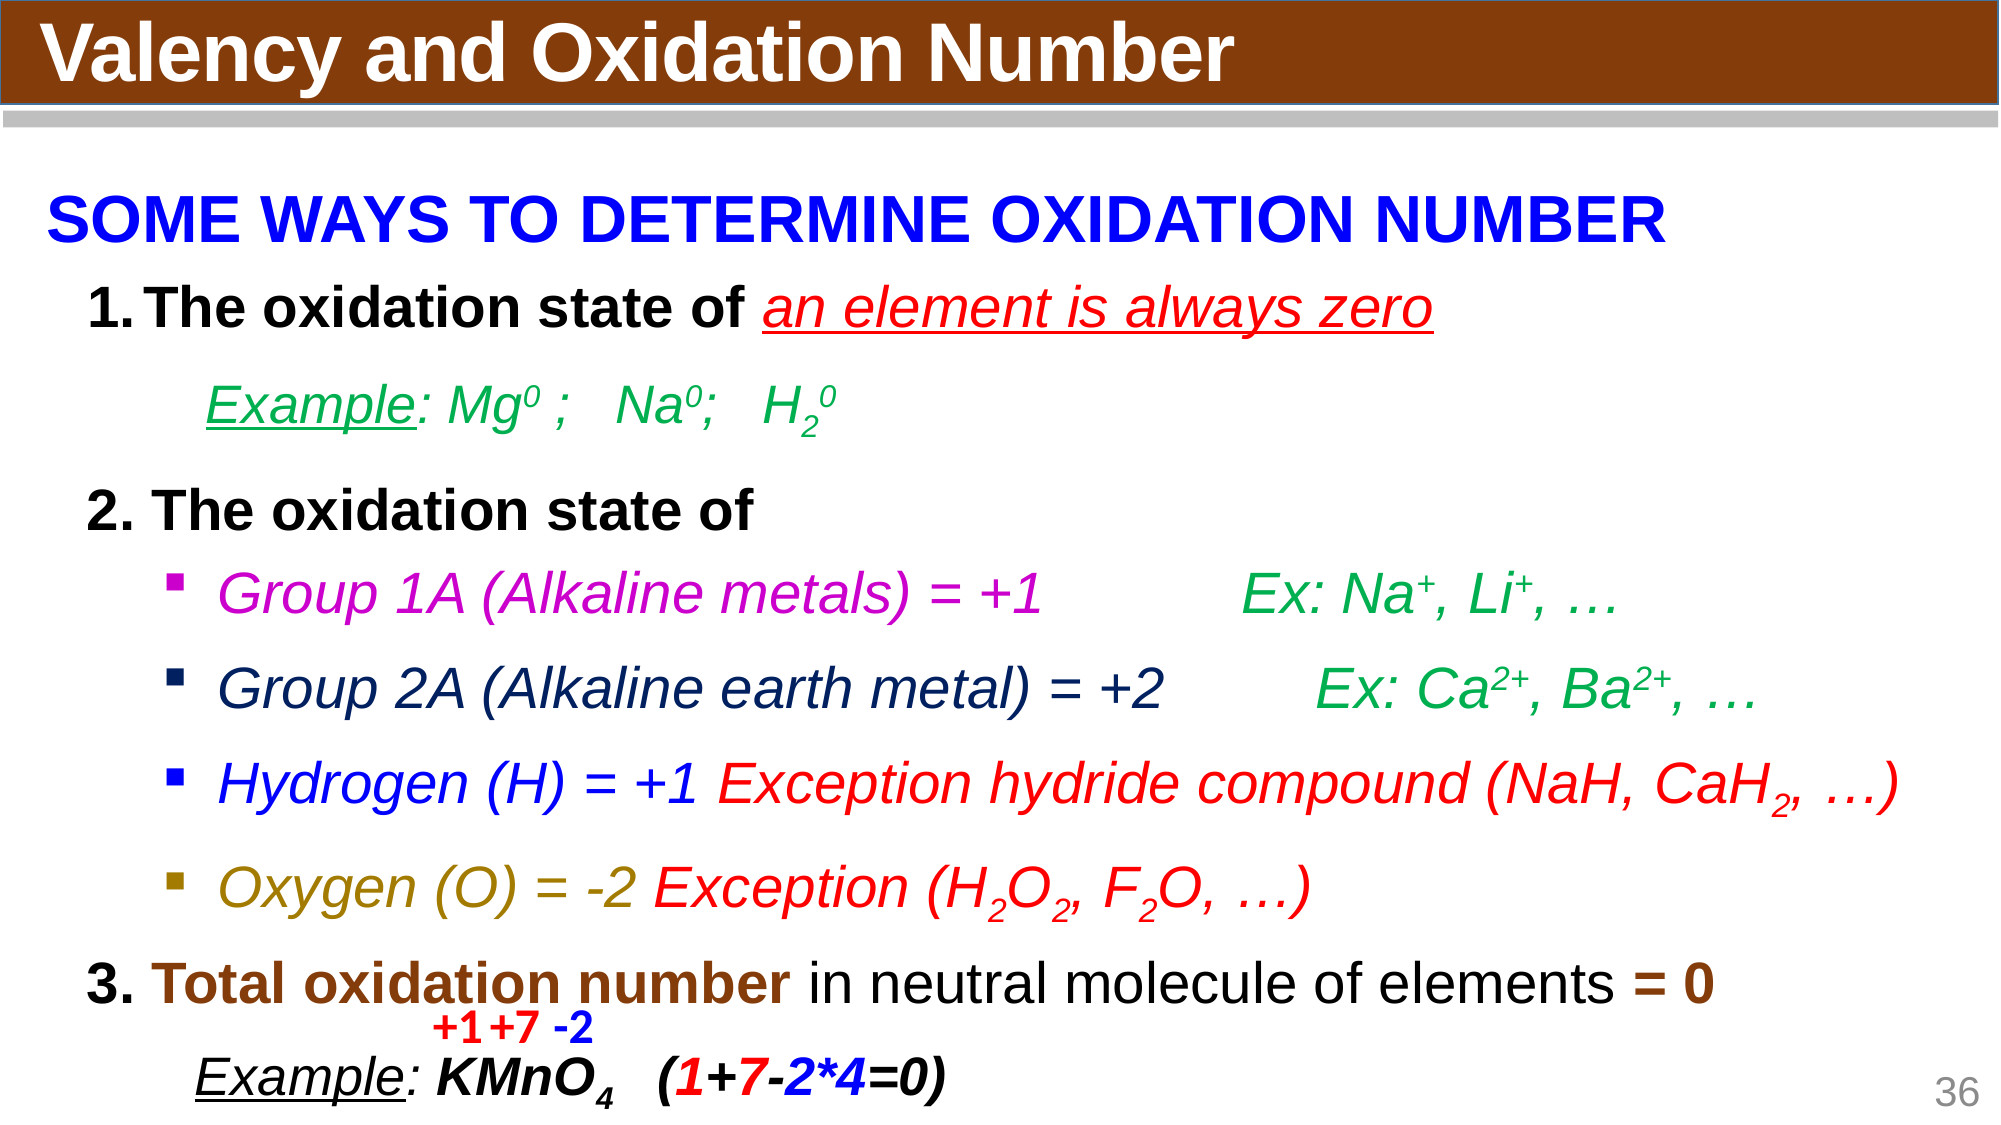

Valency and Oxidation Number

SOME WAYS TO DETERMINE OXIDATION NUMBER
The oxidation state of an element is always zero
Example: Mg0 ;   Na0;   H20
2. The oxidation state of
Group 1A (Alkaline metals) = +1            Ex: Na+, Li+, …
Group 2A (Alkaline earth metal) = +2	   Ex: Ca2+, Ba2+, …
Hydrogen (H) = +1 Exception hydride compound (NaH, CaH2, …)
Oxygen (O) = -2 Exception (H2O2, F2O, …)
3. Total oxidation number in neutral molecule of elements = 0
+1
+7
-2
Example: KMnO4     (1+7-2*4=0)
36